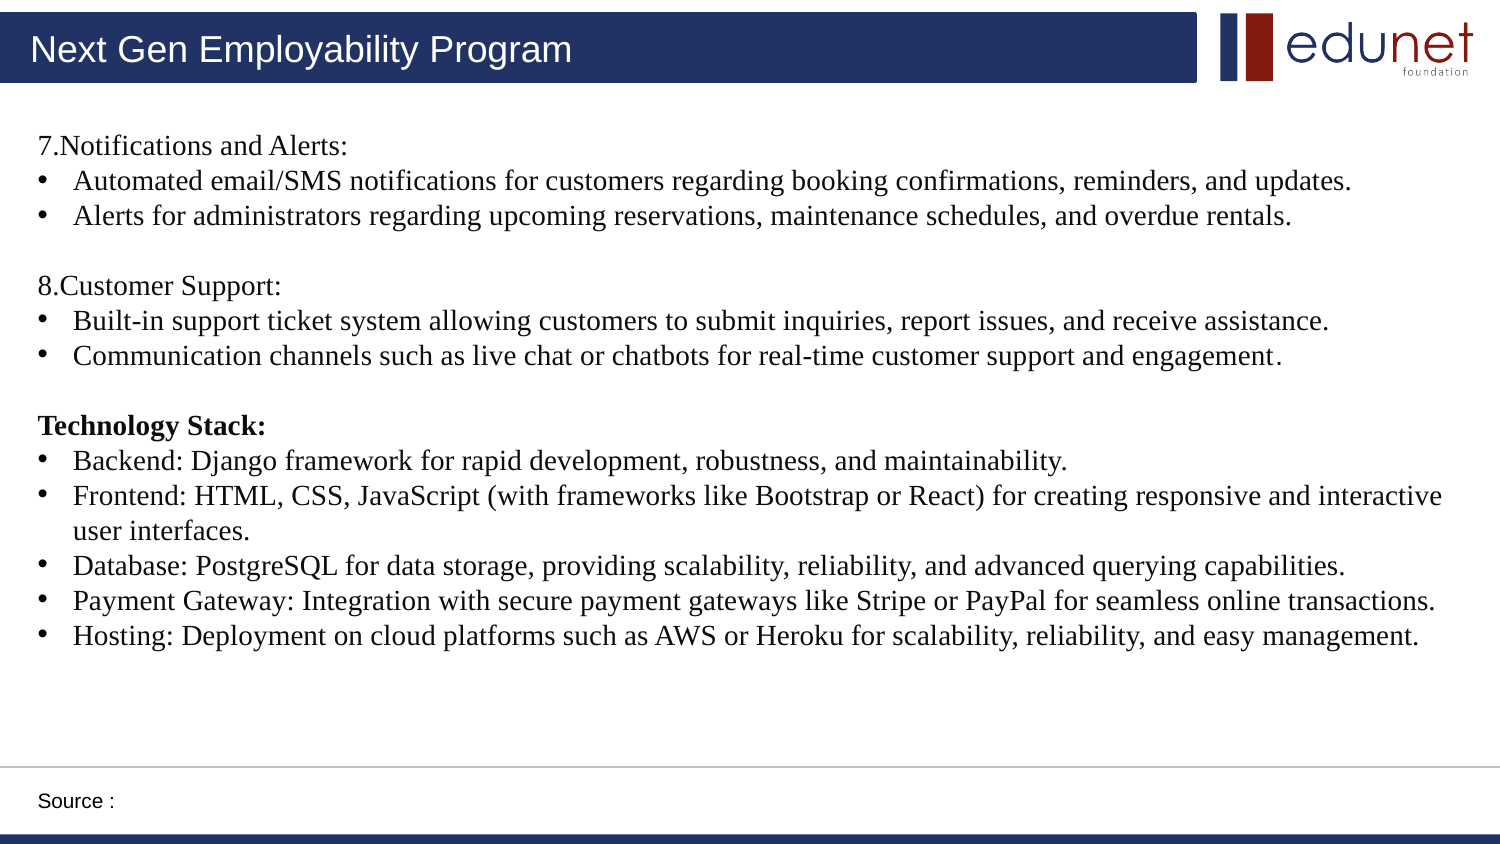

7.Notifications and Alerts:
Automated email/SMS notifications for customers regarding booking confirmations, reminders, and updates.
Alerts for administrators regarding upcoming reservations, maintenance schedules, and overdue rentals.

8.Customer Support:
Built-in support ticket system allowing customers to submit inquiries, report issues, and receive assistance.
Communication channels such as live chat or chatbots for real-time customer support and engagement.

Technology Stack:
Backend: Django framework for rapid development, robustness, and maintainability.
Frontend: HTML, CSS, JavaScript (with frameworks like Bootstrap or React) for creating responsive and interactive user interfaces.
Database: PostgreSQL for data storage, providing scalability, reliability, and advanced querying capabilities.
Payment Gateway: Integration with secure payment gateways like Stripe or PayPal for seamless online transactions.
Hosting: Deployment on cloud platforms such as AWS or Heroku for scalability, reliability, and easy management.

Source :